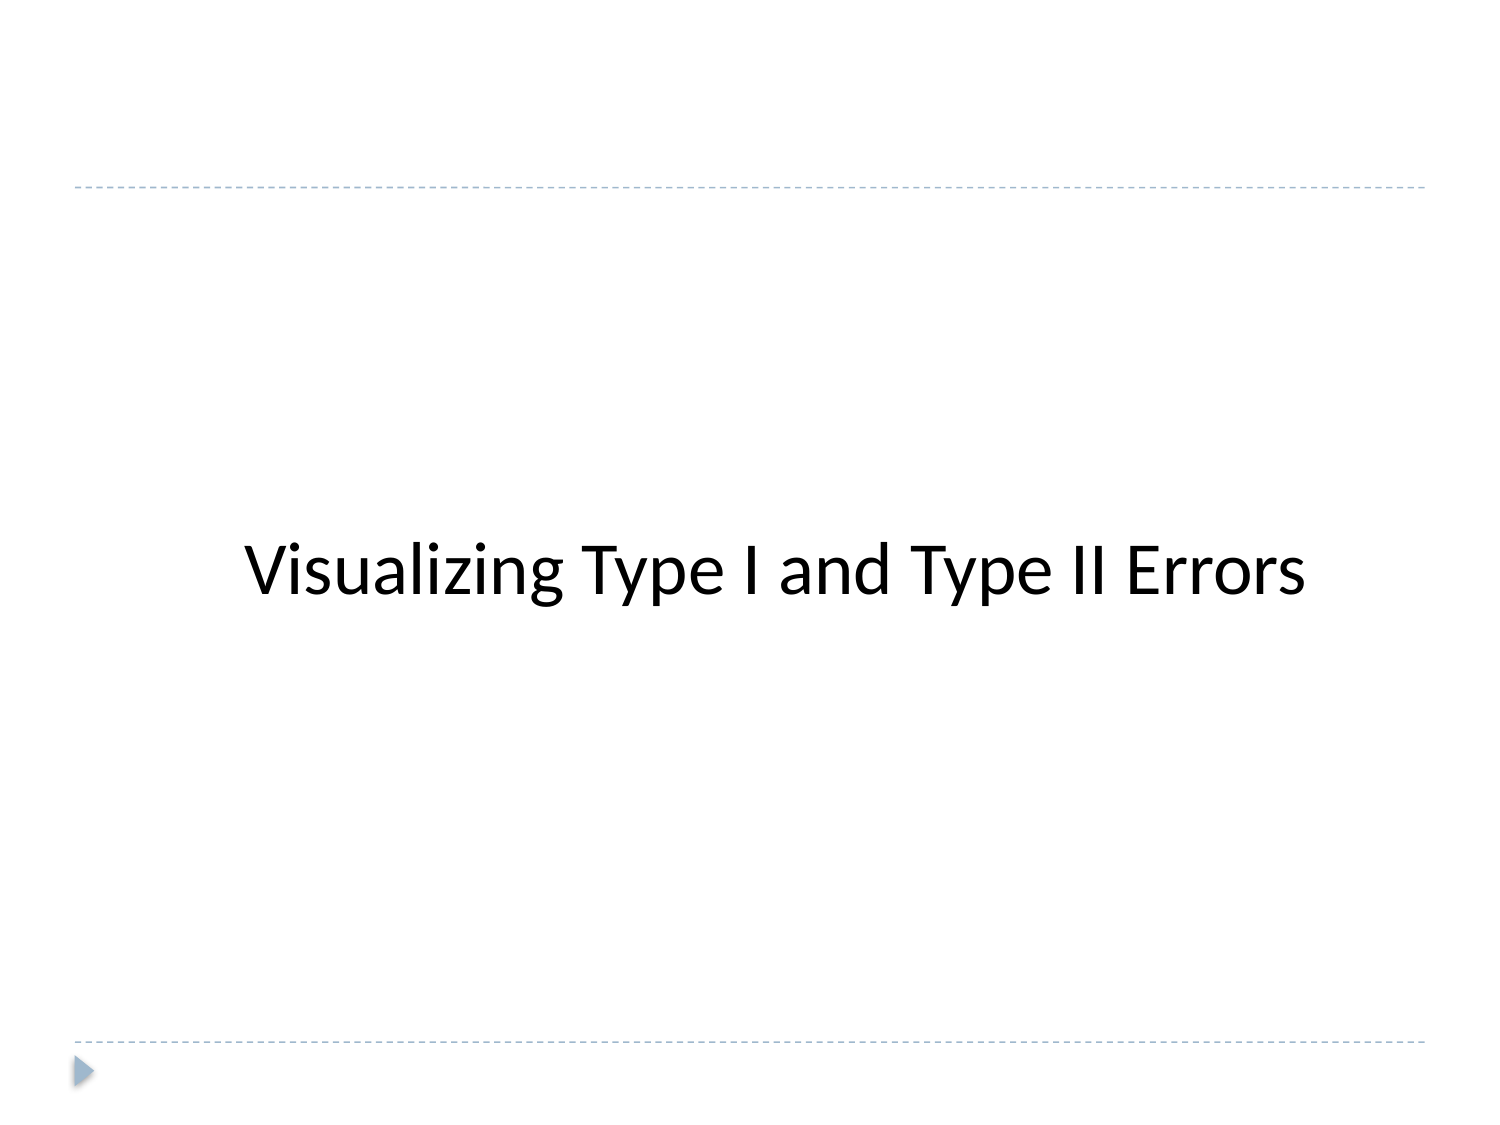

Visualizing Type I and Type II Errors